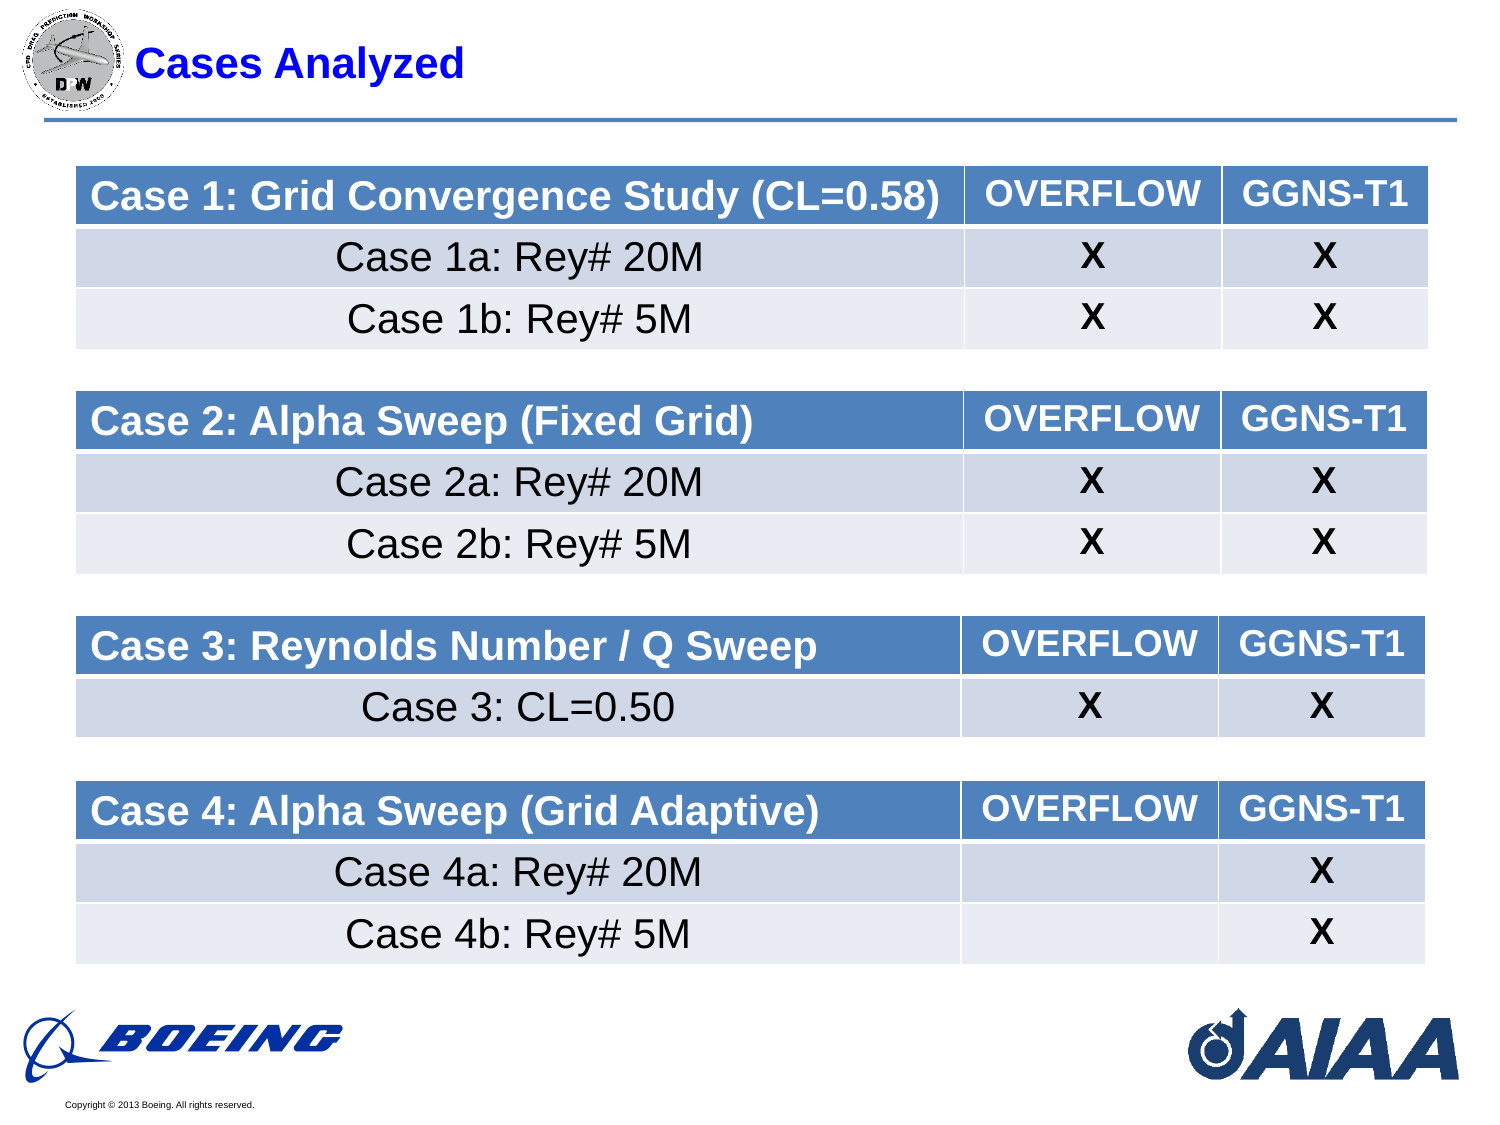

# Cases Analyzed
| Case 1: Grid Convergence Study (CL=0.58) | OVERFLOW | GGNS-T1 |
| --- | --- | --- |
| Case 1a: Rey# 20M | X | X |
| Case 1b: Rey# 5M | X | X |
| Case 2: Alpha Sweep (Fixed Grid) | OVERFLOW | GGNS-T1 |
| --- | --- | --- |
| Case 2a: Rey# 20M | X | X |
| Case 2b: Rey# 5M | X | X |
| Case 3: Reynolds Number / Q Sweep | OVERFLOW | GGNS-T1 |
| --- | --- | --- |
| Case 3: CL=0.50 | X | X |
| Case 4: Alpha Sweep (Grid Adaptive) | OVERFLOW | GGNS-T1 |
| --- | --- | --- |
| Case 4a: Rey# 20M |  | X |
| Case 4b: Rey# 5M |  | X |